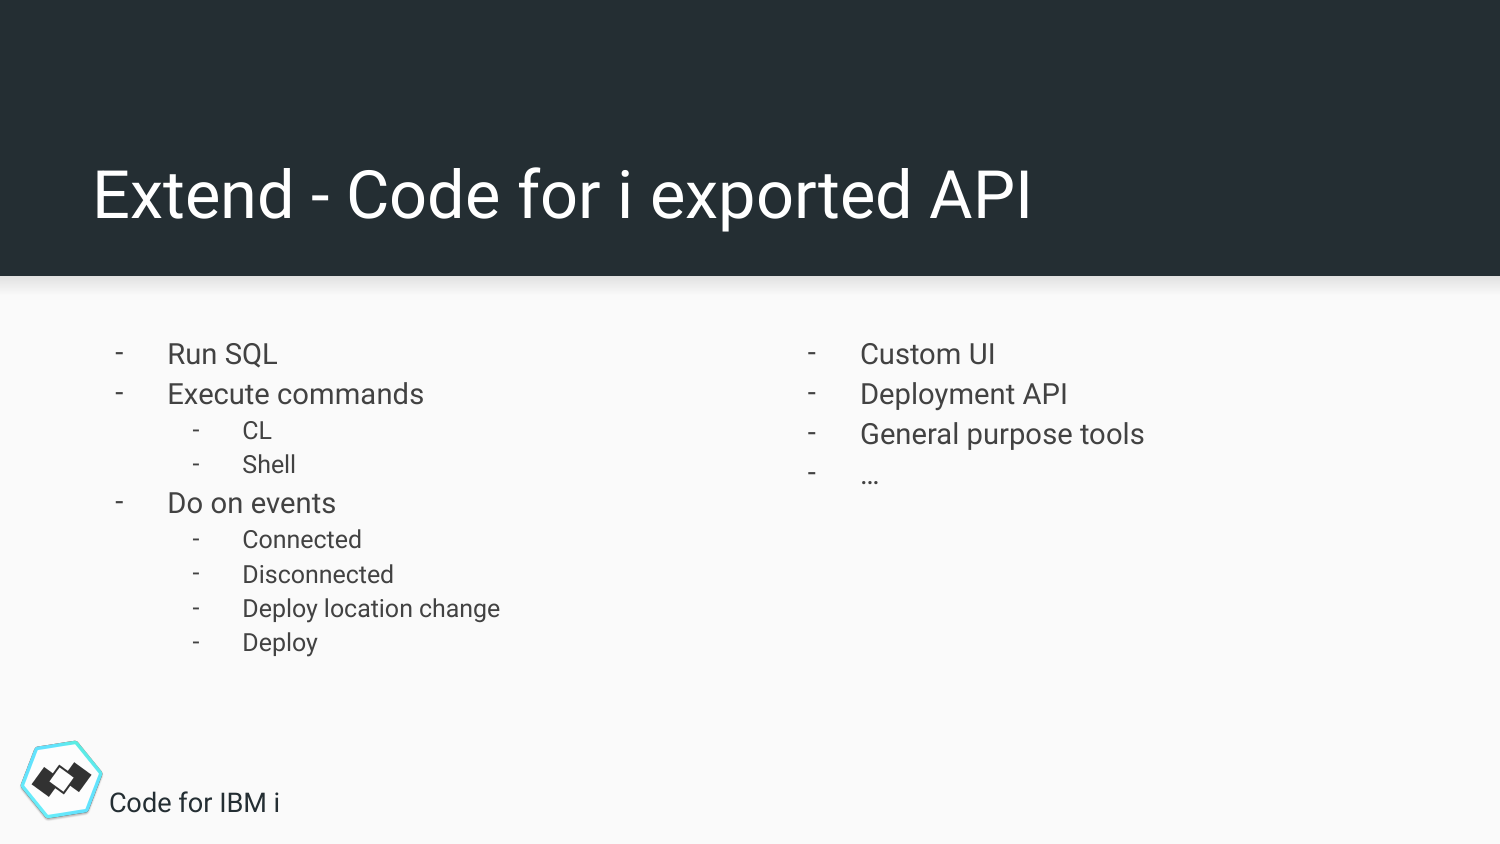

# Extend - Code for i exported API
Run SQL
Execute commands
CL
Shell
Do on events
Connected
Disconnected
Deploy location change
Deploy
Custom UI
Deployment API
General purpose tools
…